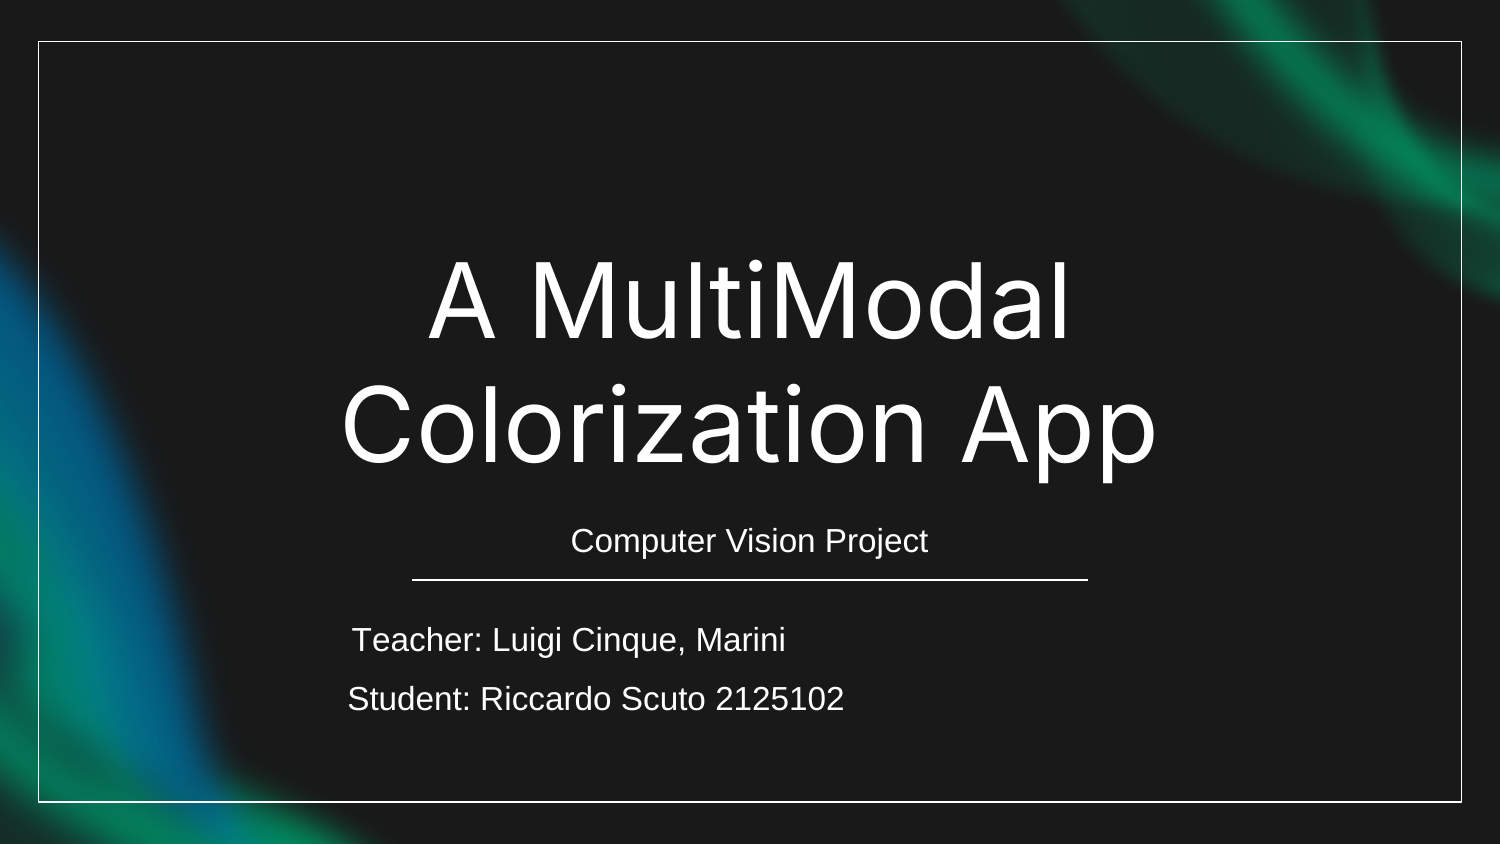

# A MultiModal Colorization App
Computer Vision Project
Teacher: Luigi Cinque, Marini
Student: Riccardo Scuto 2125102